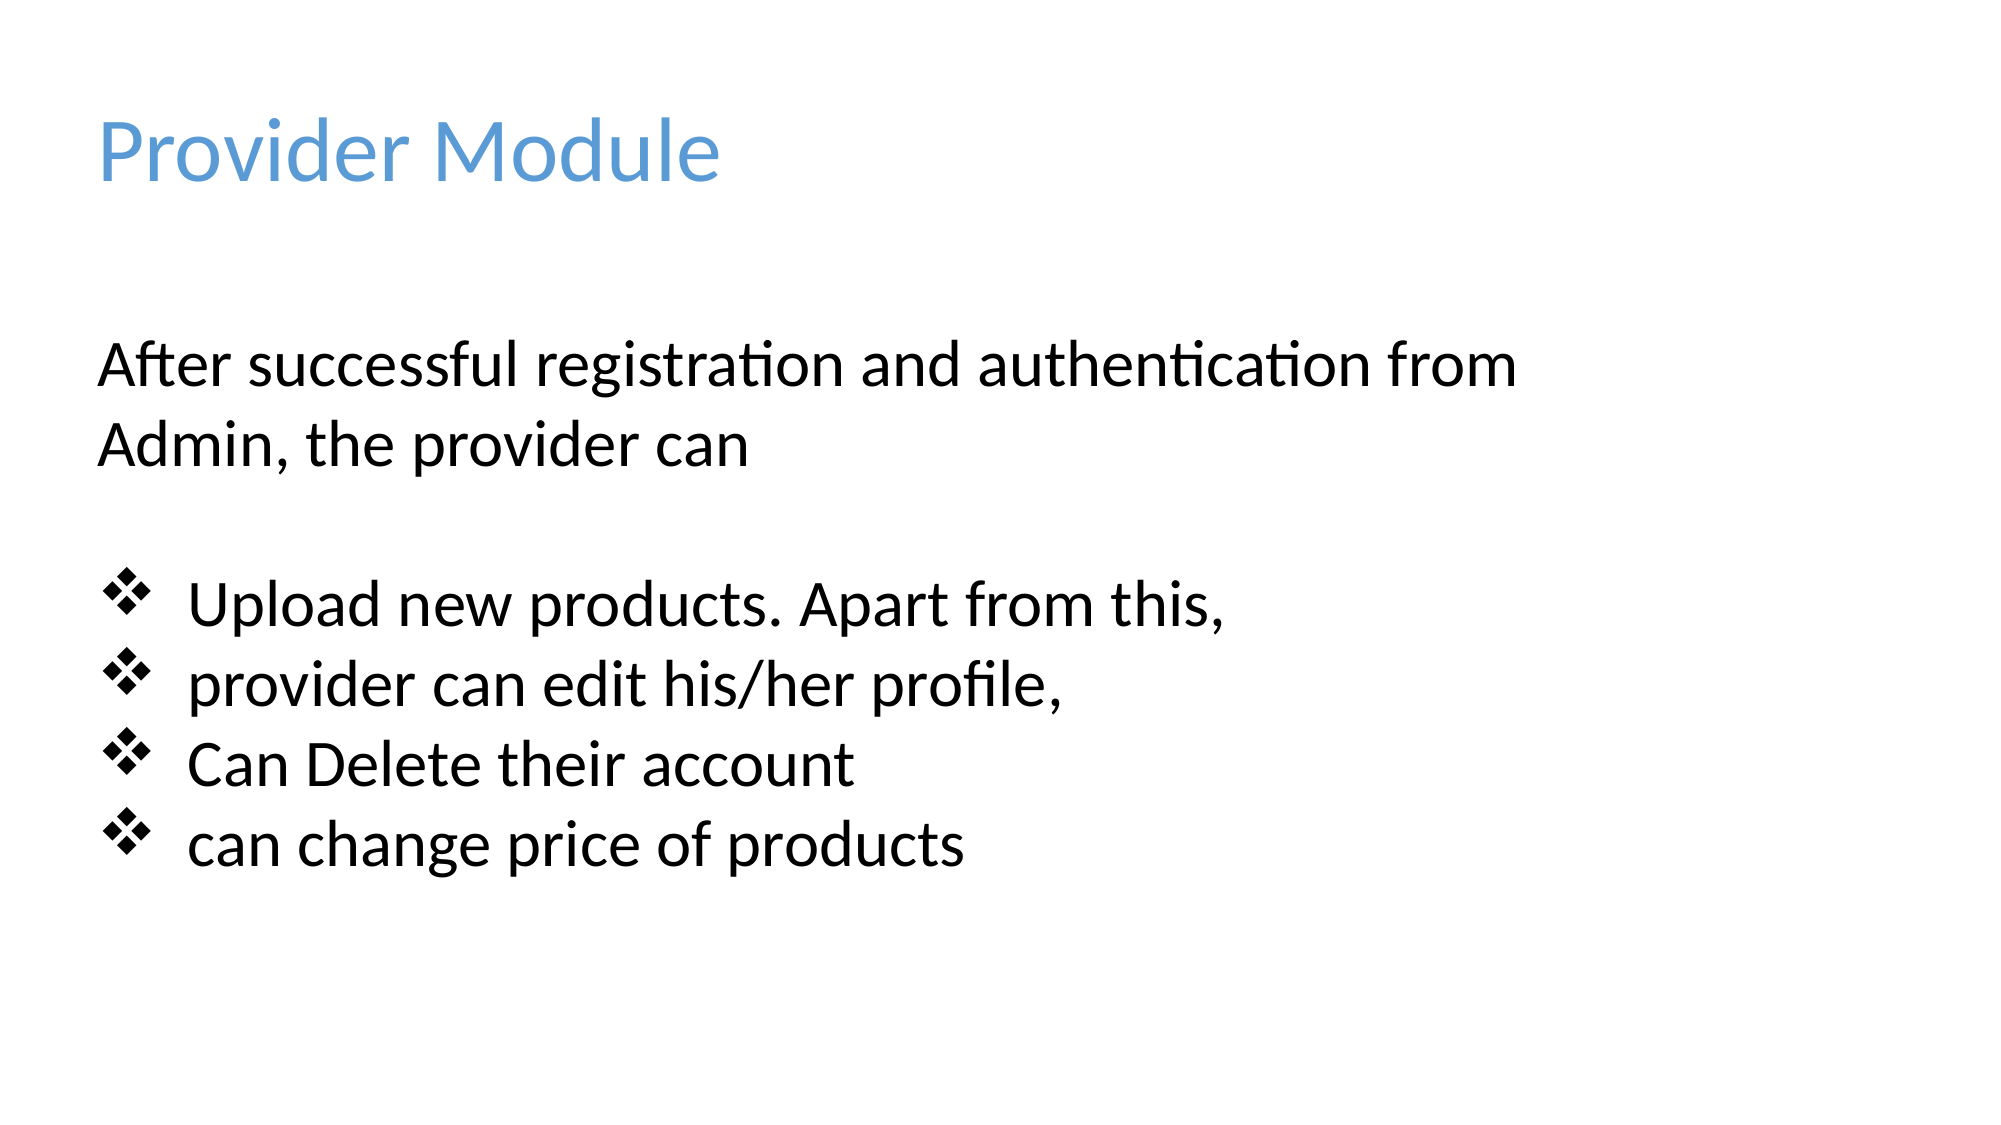

Provider Module
After successful registration and authentication from Admin, the provider can

  Upload new products. Apart from this,
  provider can edit his/her profile,
  Can Delete their account
  can change price of products